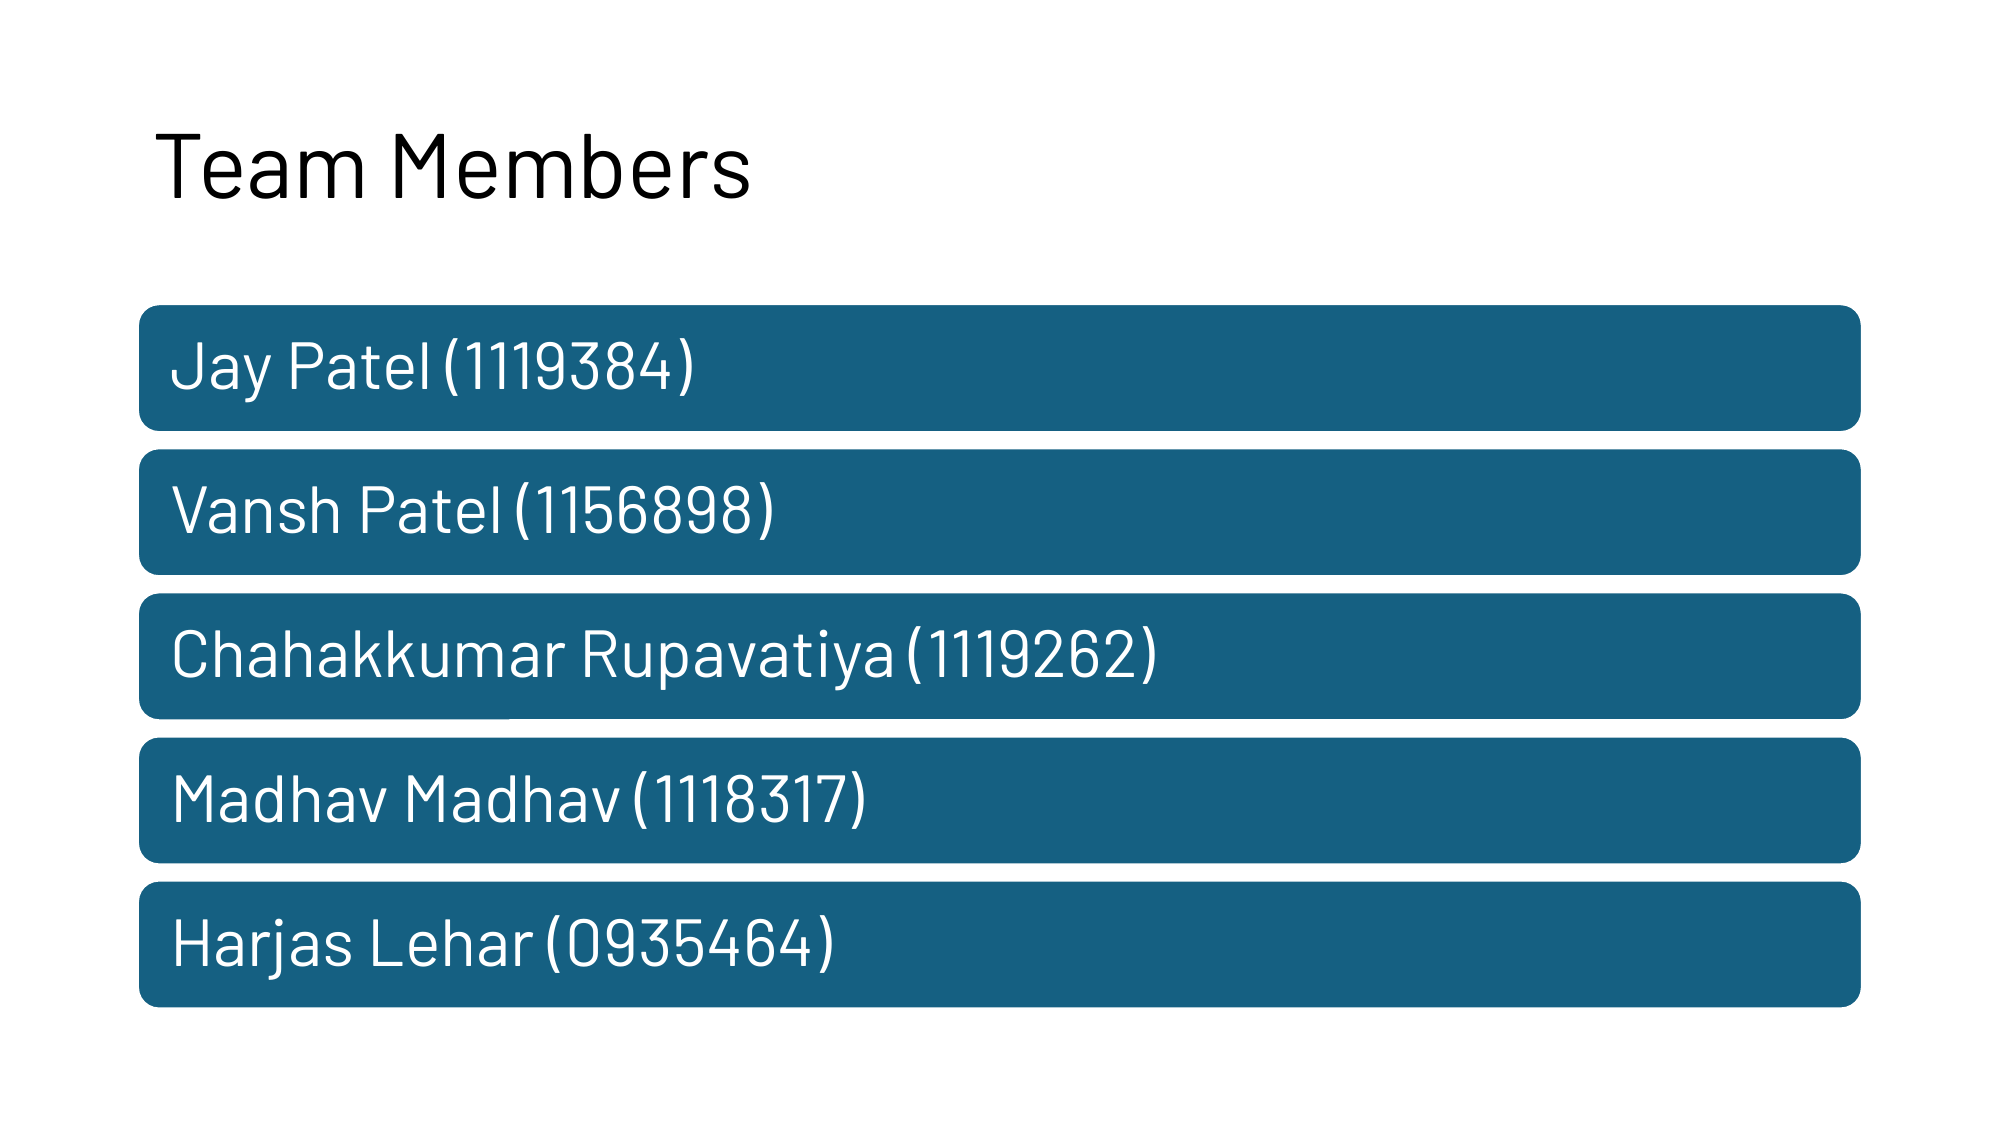

# Team Members
Jay Patel (1119384)
Vansh Patel (1156898)
Chahakkumar Rupavatiya (1119262)
Madhav Madhav (1118317)
Harjas Lehar (0935464)